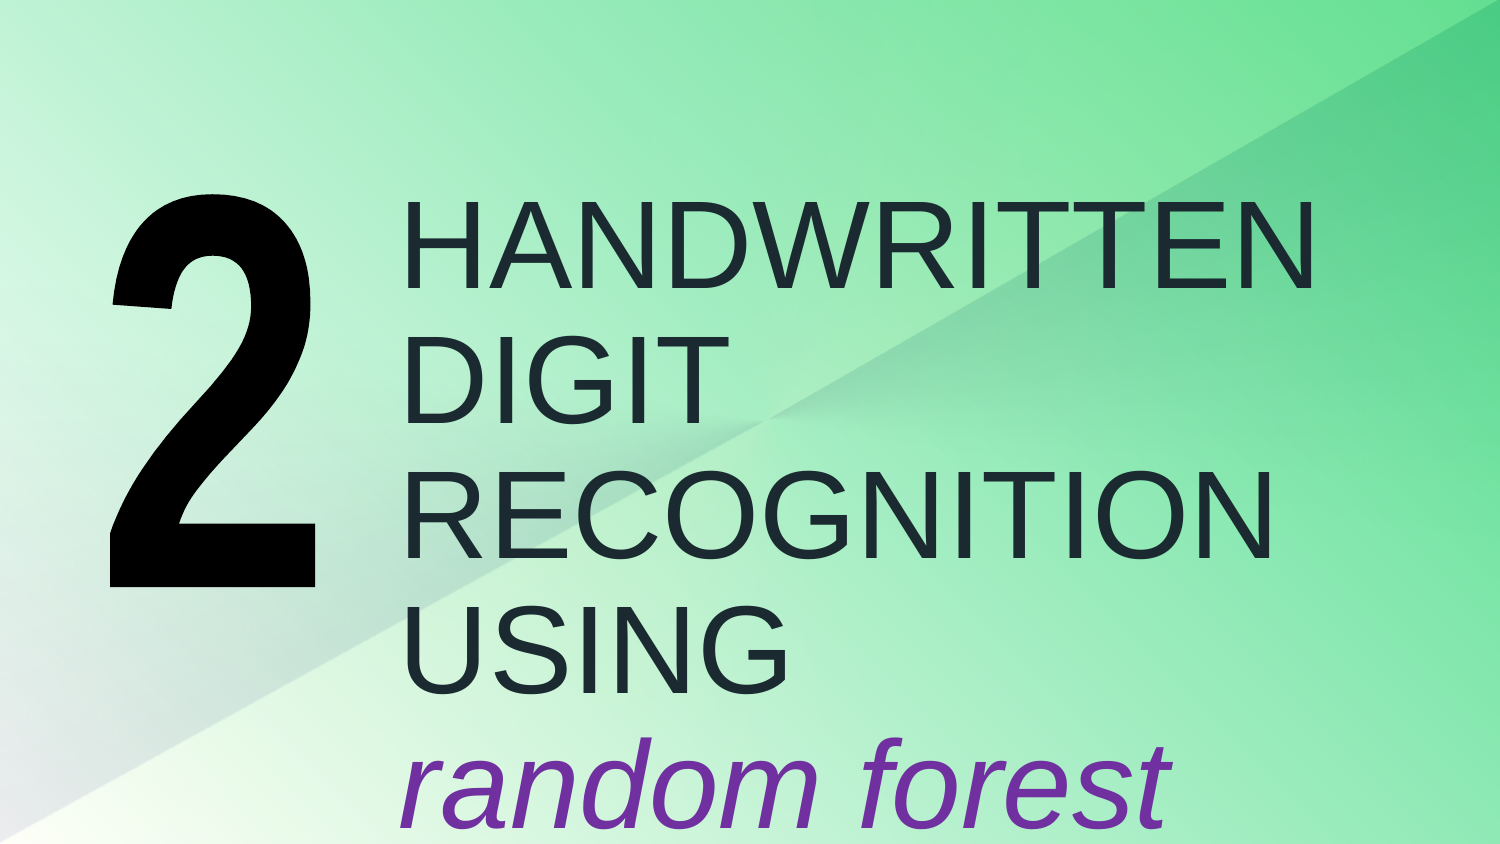

# HANDWRITTEN DIGIT RECOGNITION USING random forest algorithm
2